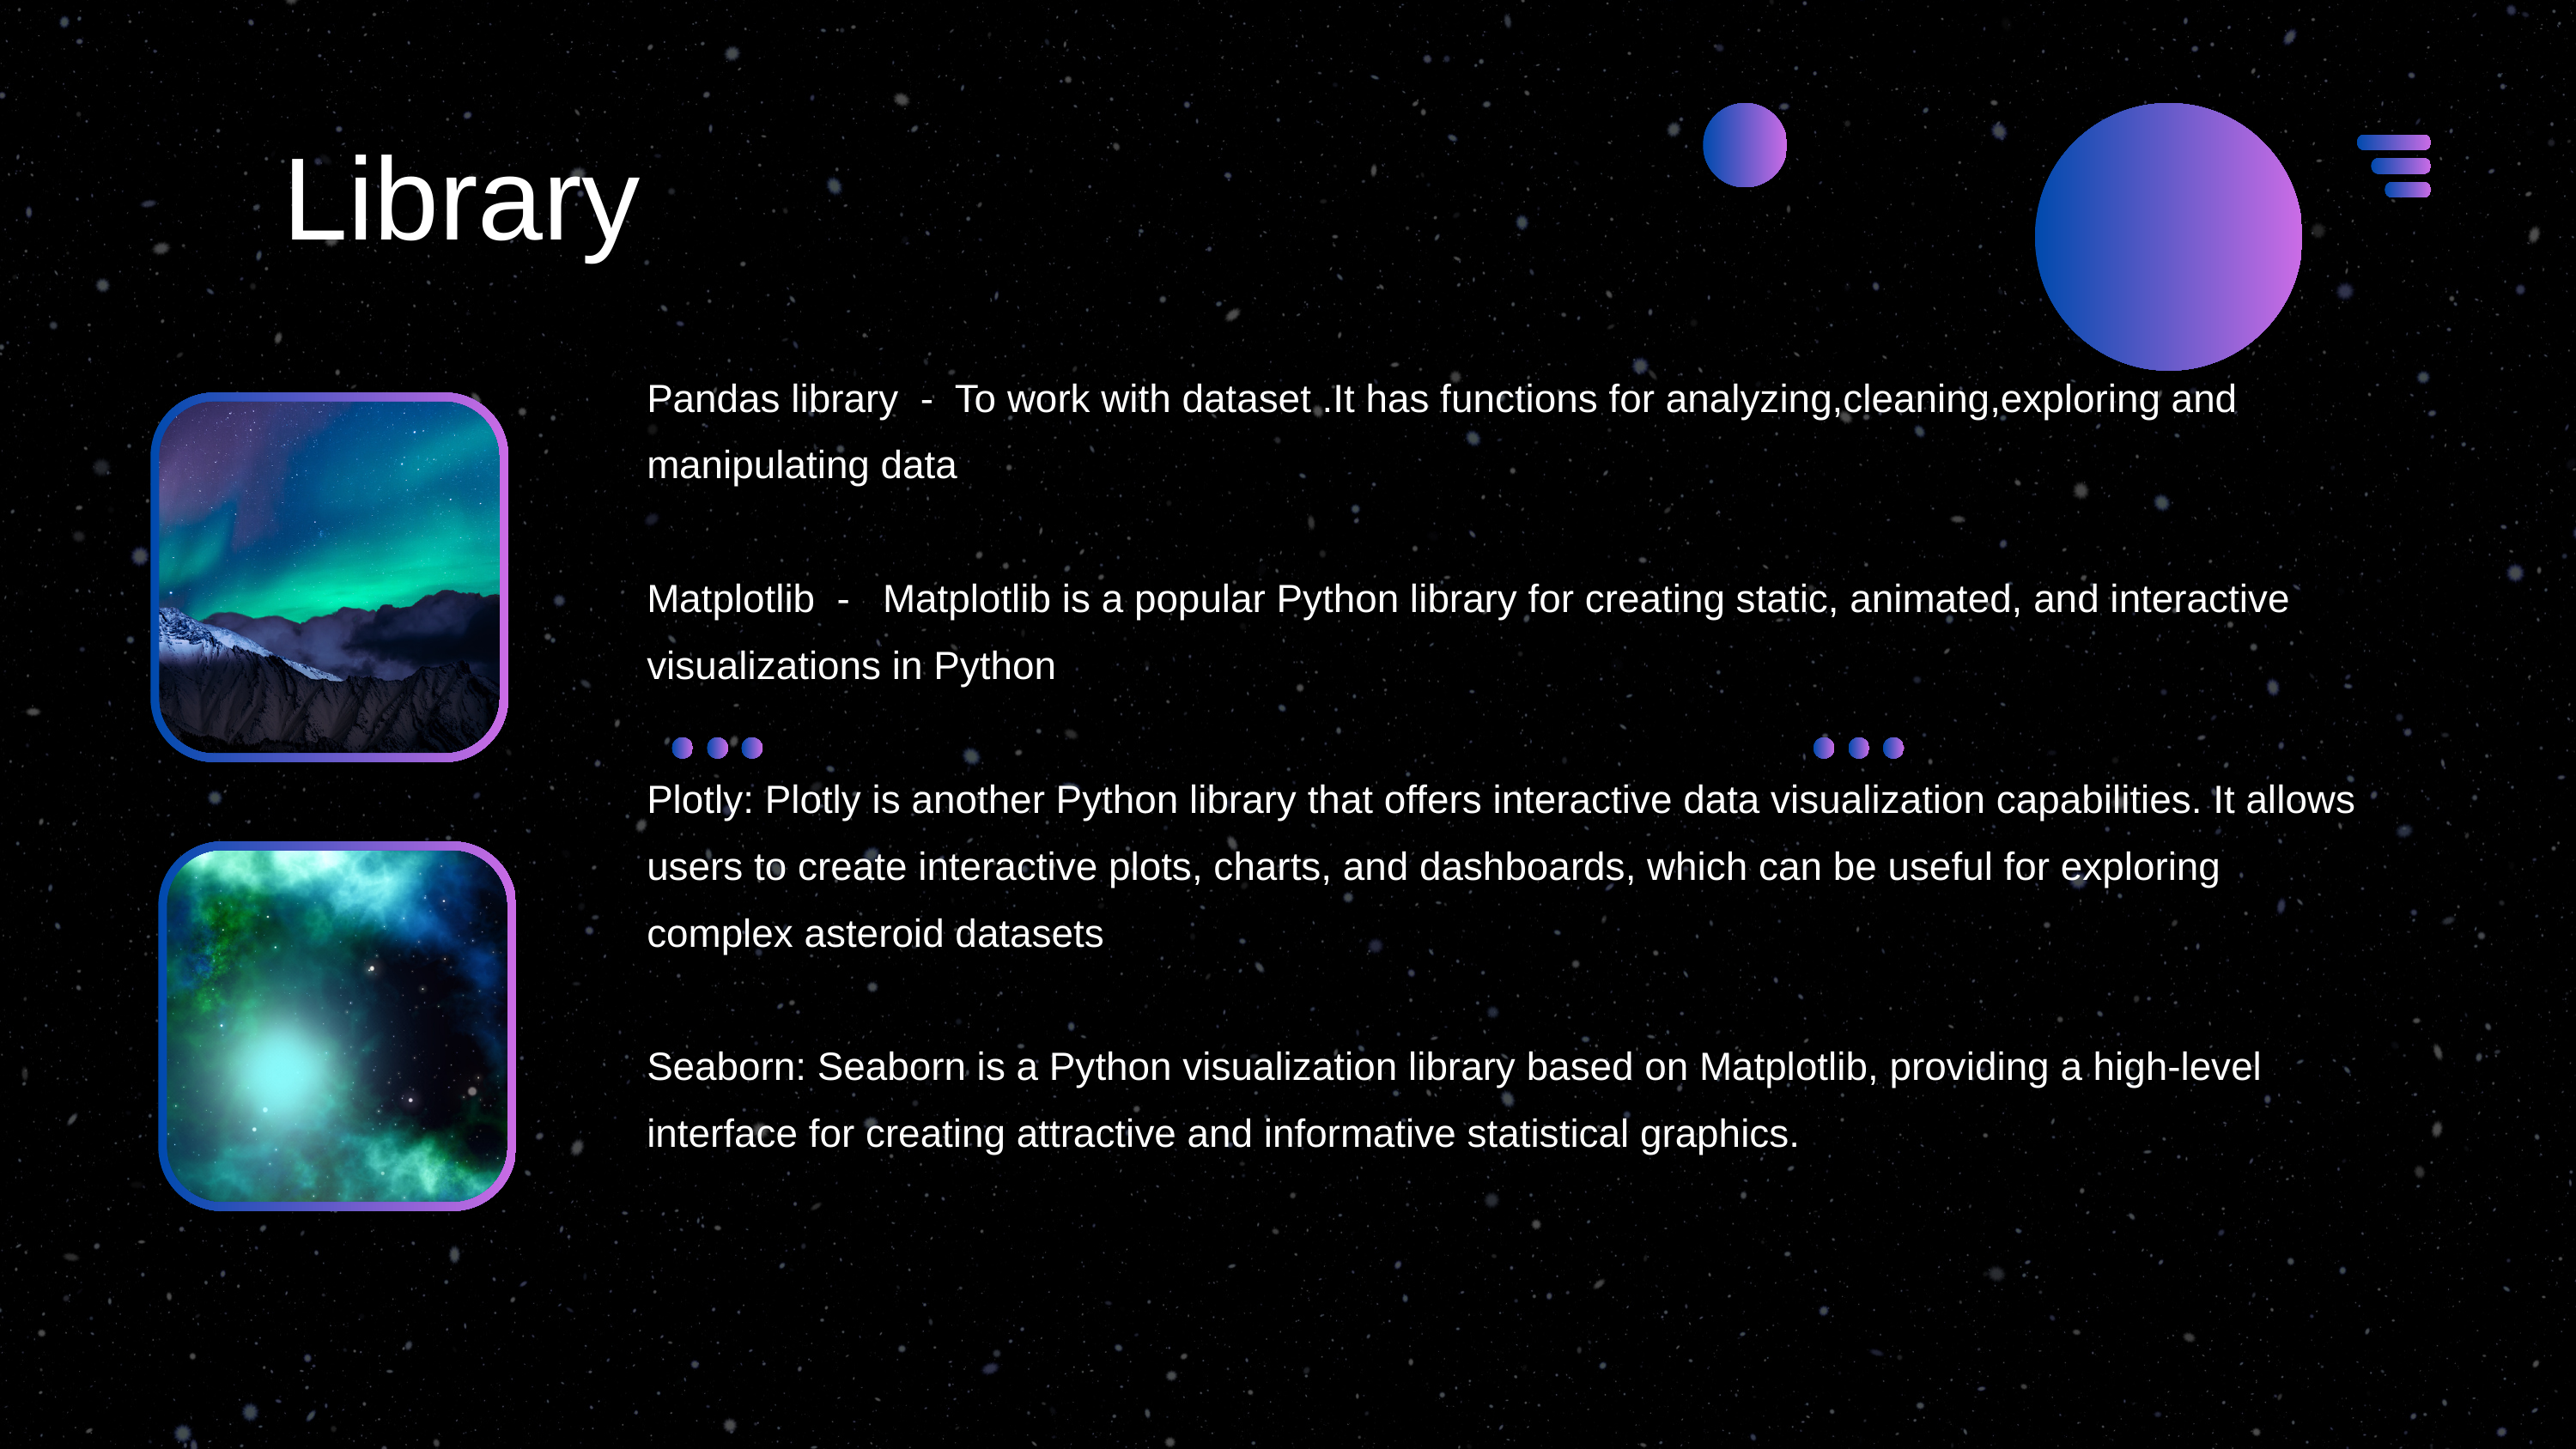

Library

Pandas library  -  To work with dataset .It has functions for analyzing,cleaning,exploring and manipulating data

Matplotlib  -   Matplotlib is a popular Python library for creating static, animated, and interactive visualizations in Python

Plotly: Plotly is another Python library that offers interactive data visualization capabilities. It allows users to create interactive plots, charts, and dashboards, which can be useful for exploring complex asteroid datasets

Seaborn: Seaborn is a Python visualization library based on Matplotlib, providing a high-level interface for creating attractive and informative statistical graphics.